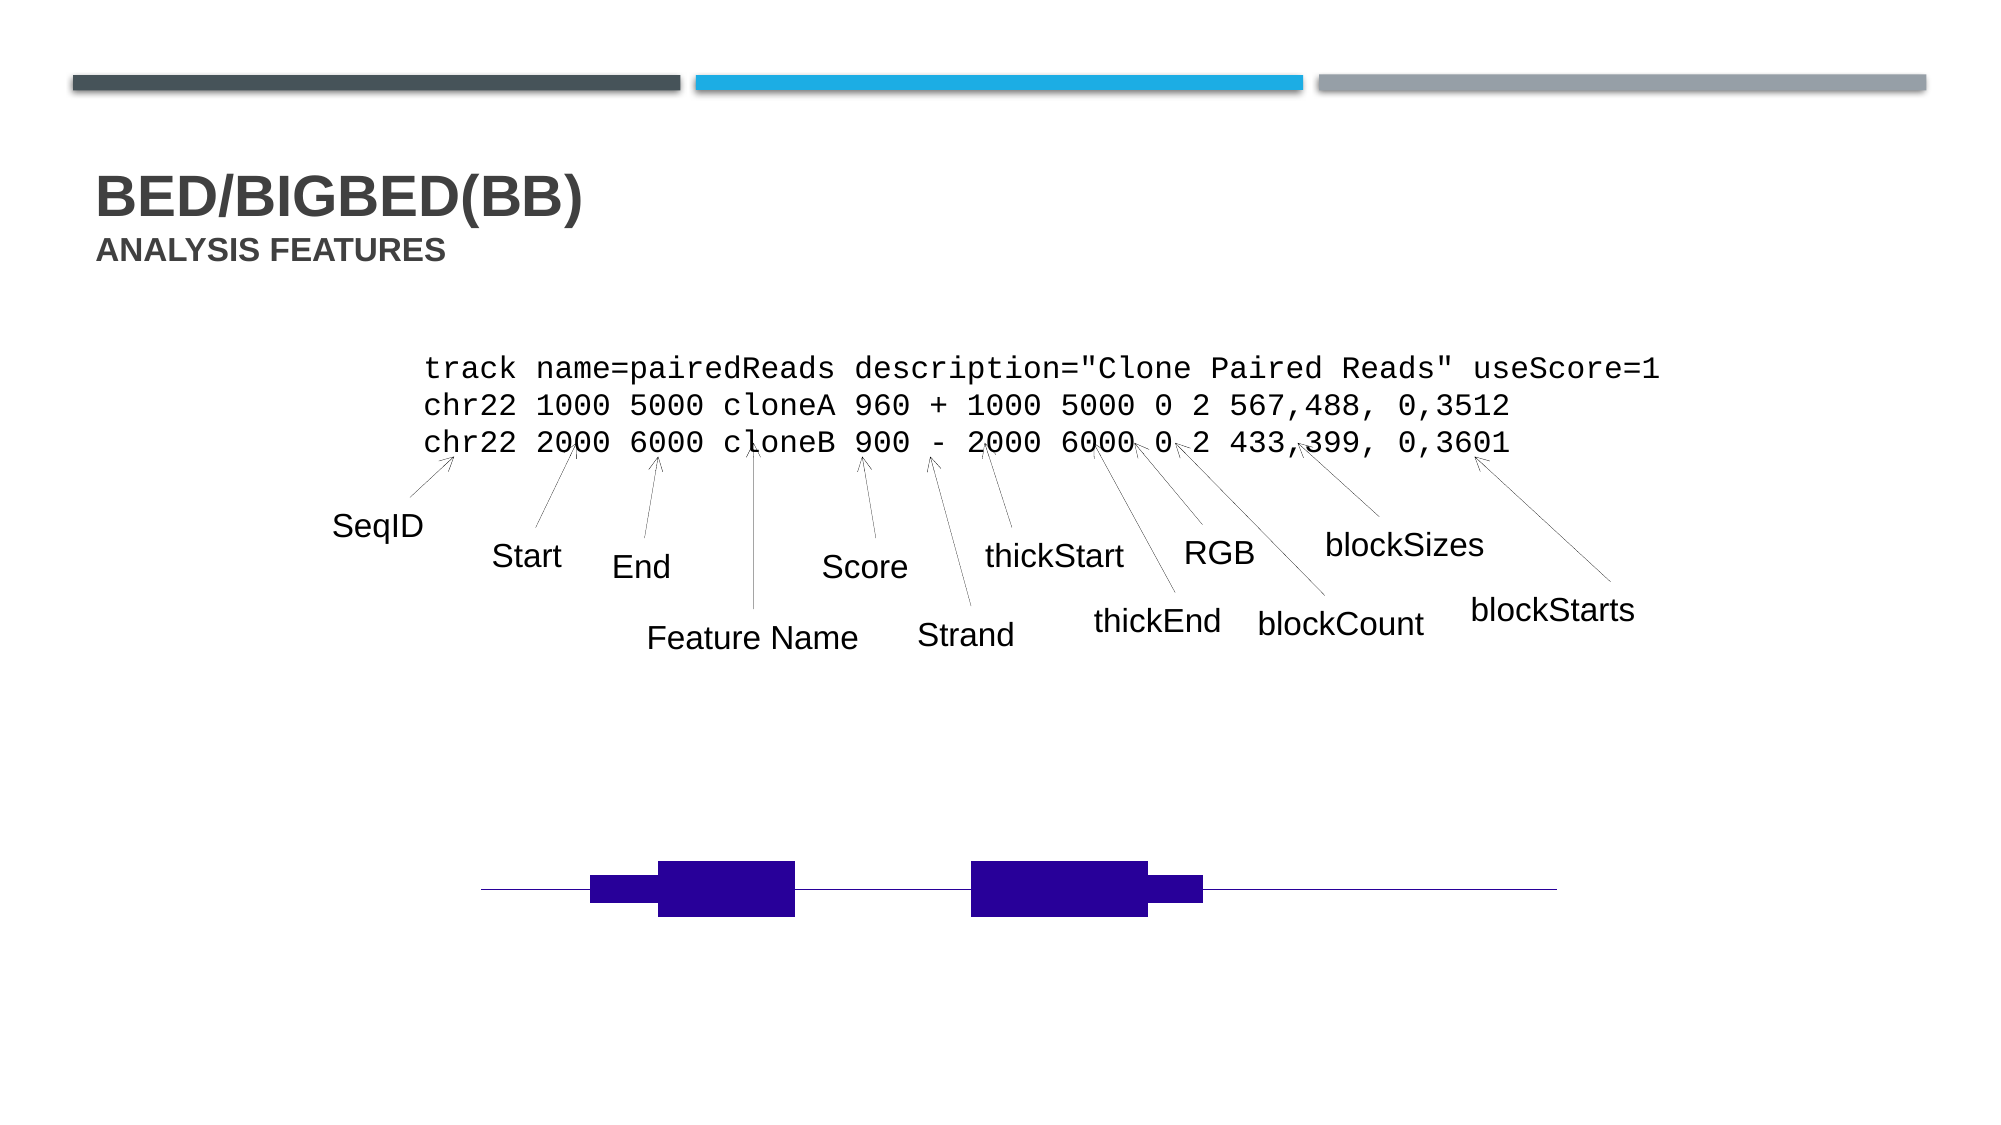

# BED/BigBed(bb) Analysis Features
track name=pairedReads description="Clone Paired Reads" useScore=1
chr22 1000 5000 cloneA 960 + 1000 5000 0 2 567,488, 0,3512
chr22 2000 6000 cloneB 900 - 2000 6000 0 2 433,399, 0,3601

SeqID
blockSizes
RGB
Start
thickStart
End
Score
blockStarts
thickEnd
blockCount
Strand
Feature Name